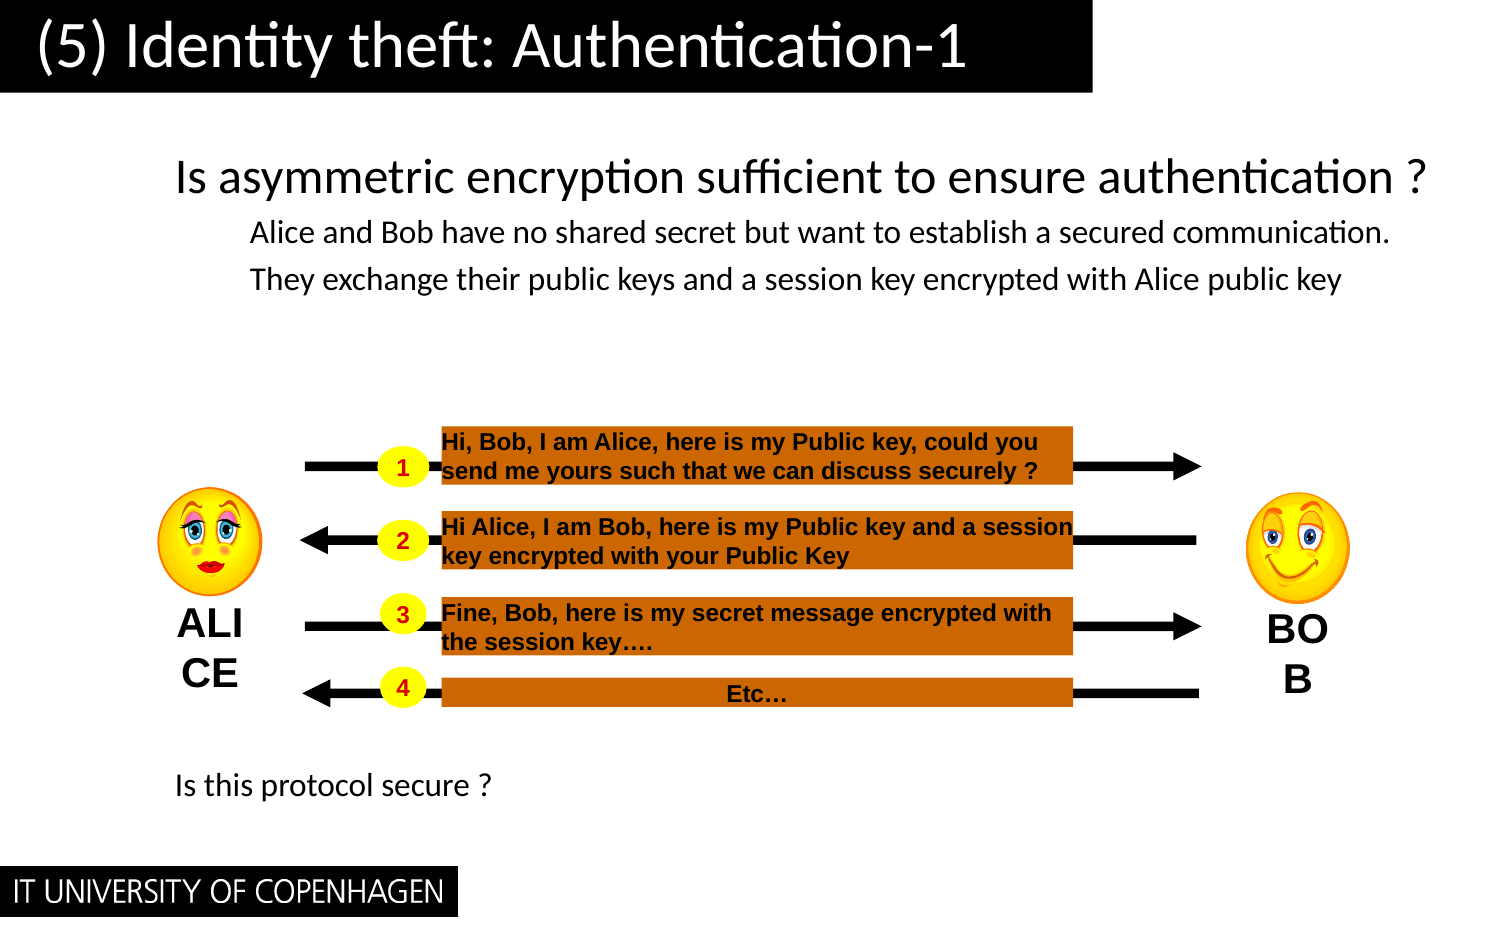

# (5) Identity theft: Authentication-1
Is asymmetric encryption sufficient to ensure authentication ?
Alice and Bob have no shared secret but want to establish a secured communication.
They exchange their public keys and a session key encrypted with Alice public key

Is this protocol secure ?

Hi, Bob, I am Alice, here is my Public key, could you send me yours such that we can discuss securely ?
1

ALICE

BOB
Hi Alice, I am Bob, here is my Public key and a session key encrypted with your Public Key
2

3
Fine, Bob, here is my secret message encrypted with the session key….

4
Etc…